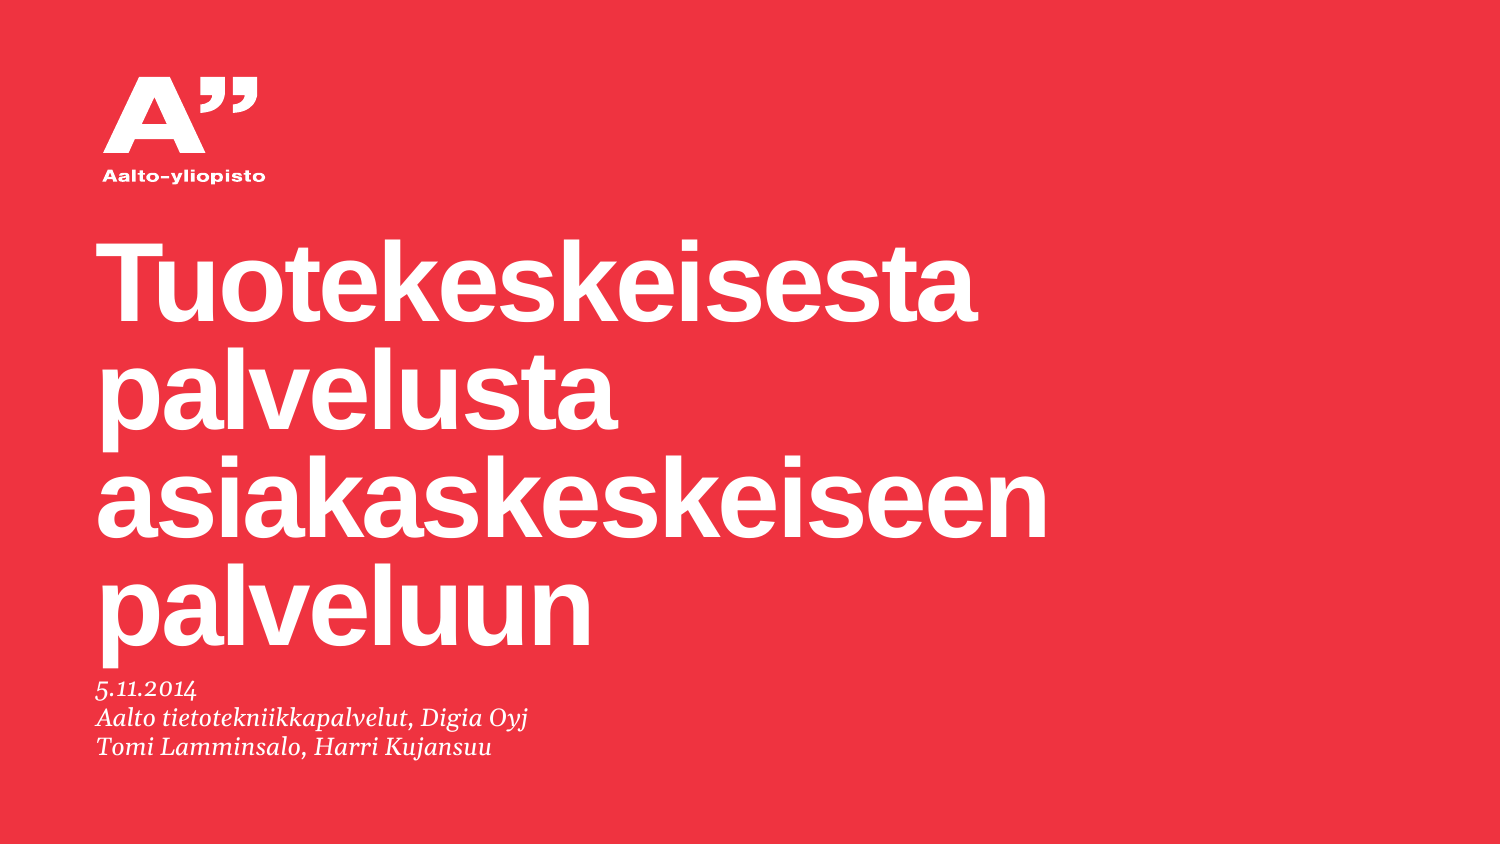

# Tuotekeskeisesta palvelusta asiakaskeskeiseen palveluun
5.11.2014
Aalto tietotekniikkapalvelut, Digia Oyj
Tomi Lamminsalo, Harri Kujansuu